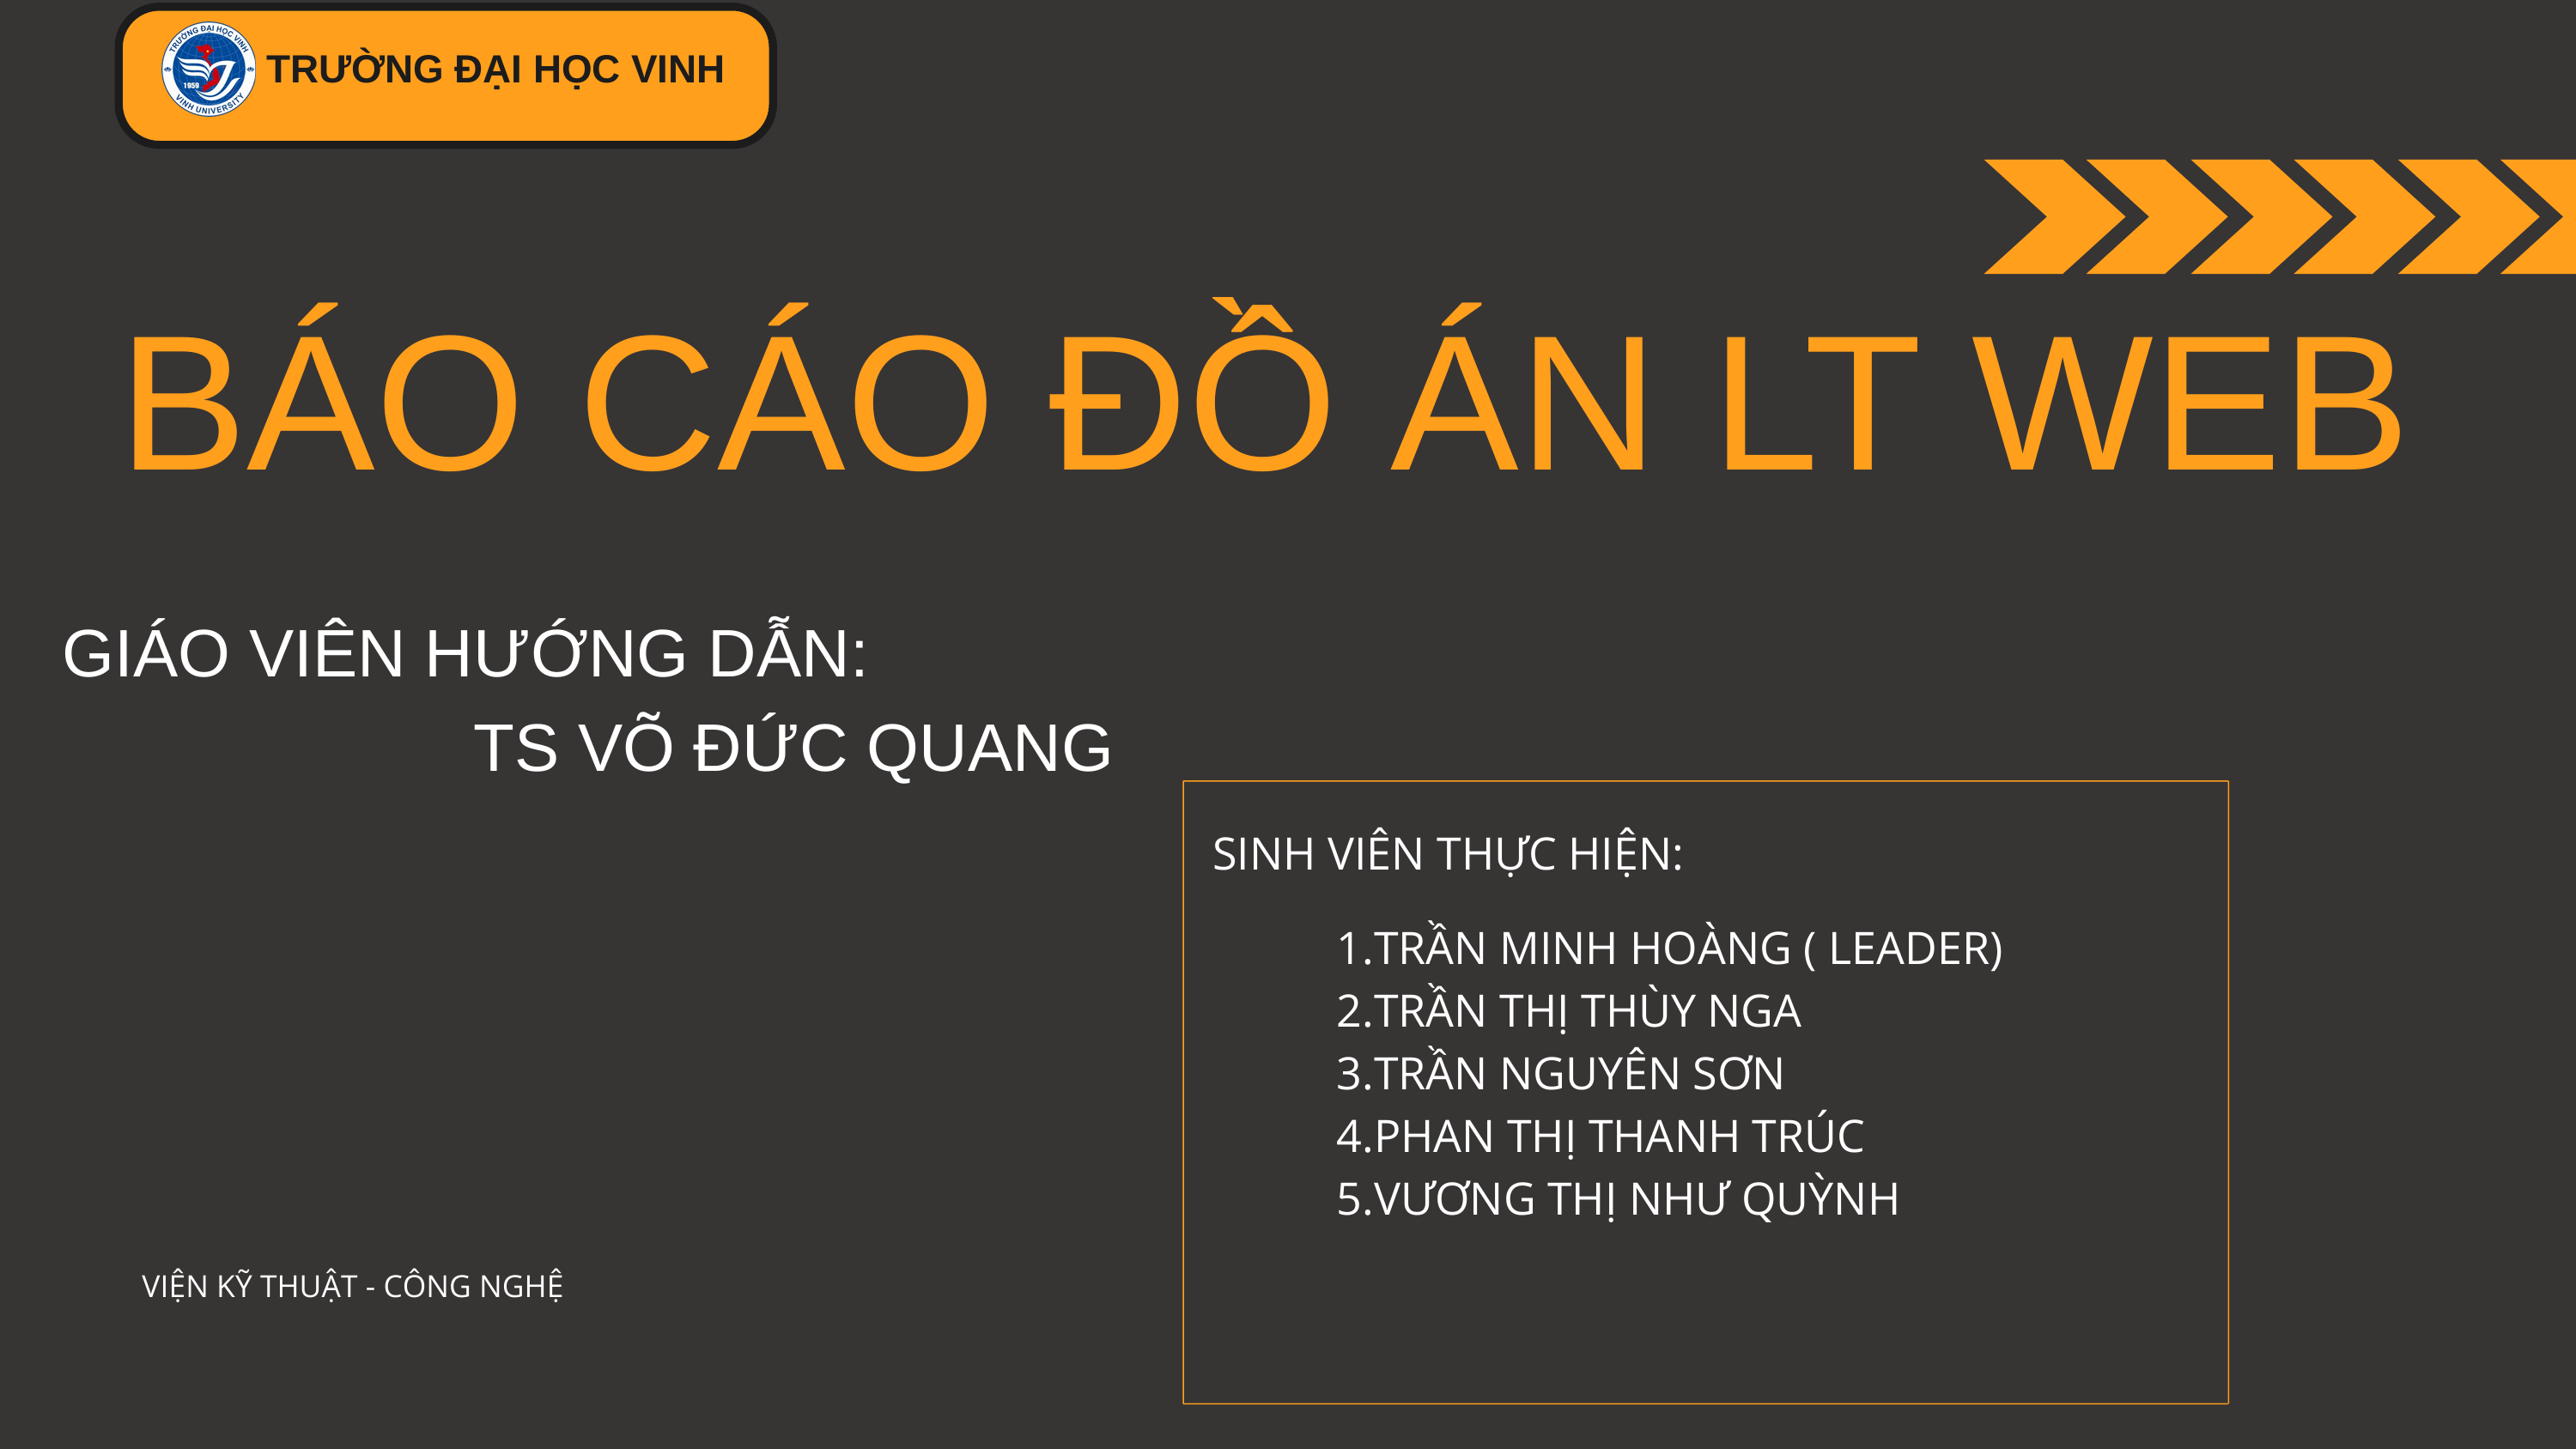

TRƯỜNG ĐẠI HỌC VINH

BÁO CÁO ĐỒ ÁN LT WEB
GIÁO VIÊN HƯỚNG DẪN:
                      TS VÕ ĐỨC QUANG

SINH VIÊN THỰC HIỆN:
1.TRẦN MINH HOÀNG ( LEADER)
2.TRẦN THỊ THÙY NGA
3.TRẦN NGUYÊN SƠN
4.PHAN THỊ THANH TRÚC
5.VƯƠNG THỊ NHƯ QUỲNH
VIỆN KỸ THUẬT - CÔNG NGHỆ